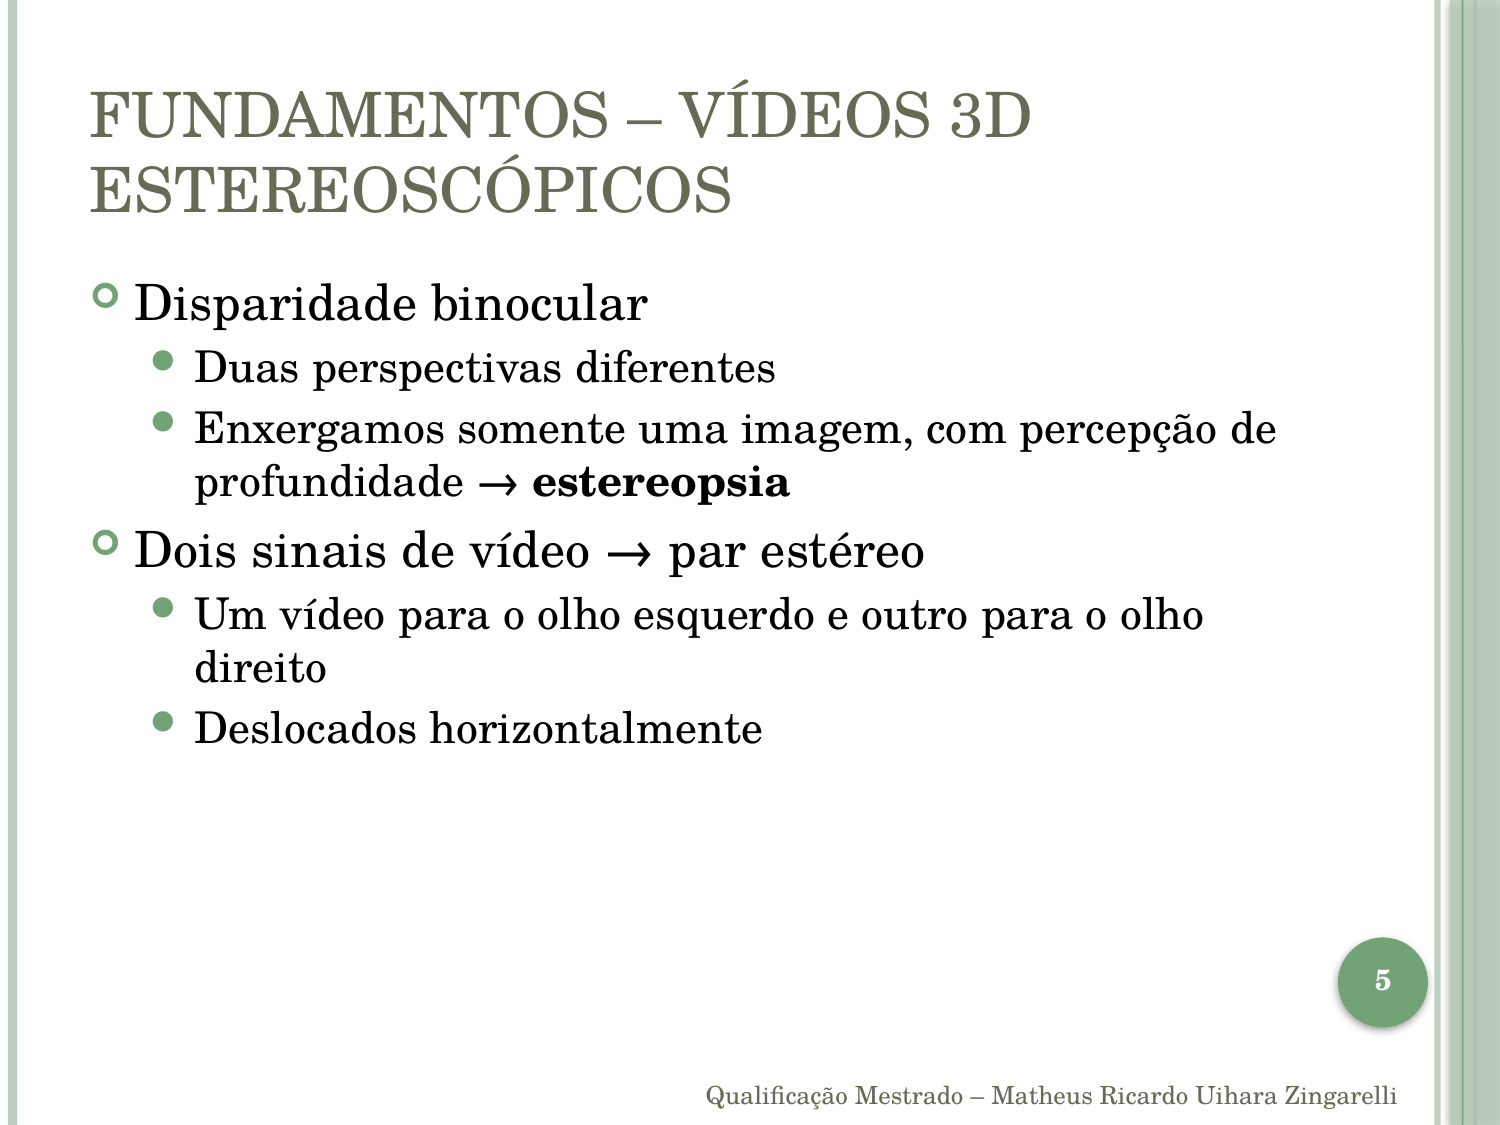

# Fundamentos – Vídeos 3D Estereoscópicos
Disparidade binocular
Duas perspectivas diferentes
Enxergamos somente uma imagem, com percepção de profundidade → estereopsia
Dois sinais de vídeo → par estéreo
Um vídeo para o olho esquerdo e outro para o olho direito
Deslocados horizontalmente

5
Qualificação Mestrado – Matheus Ricardo Uihara Zingarelli